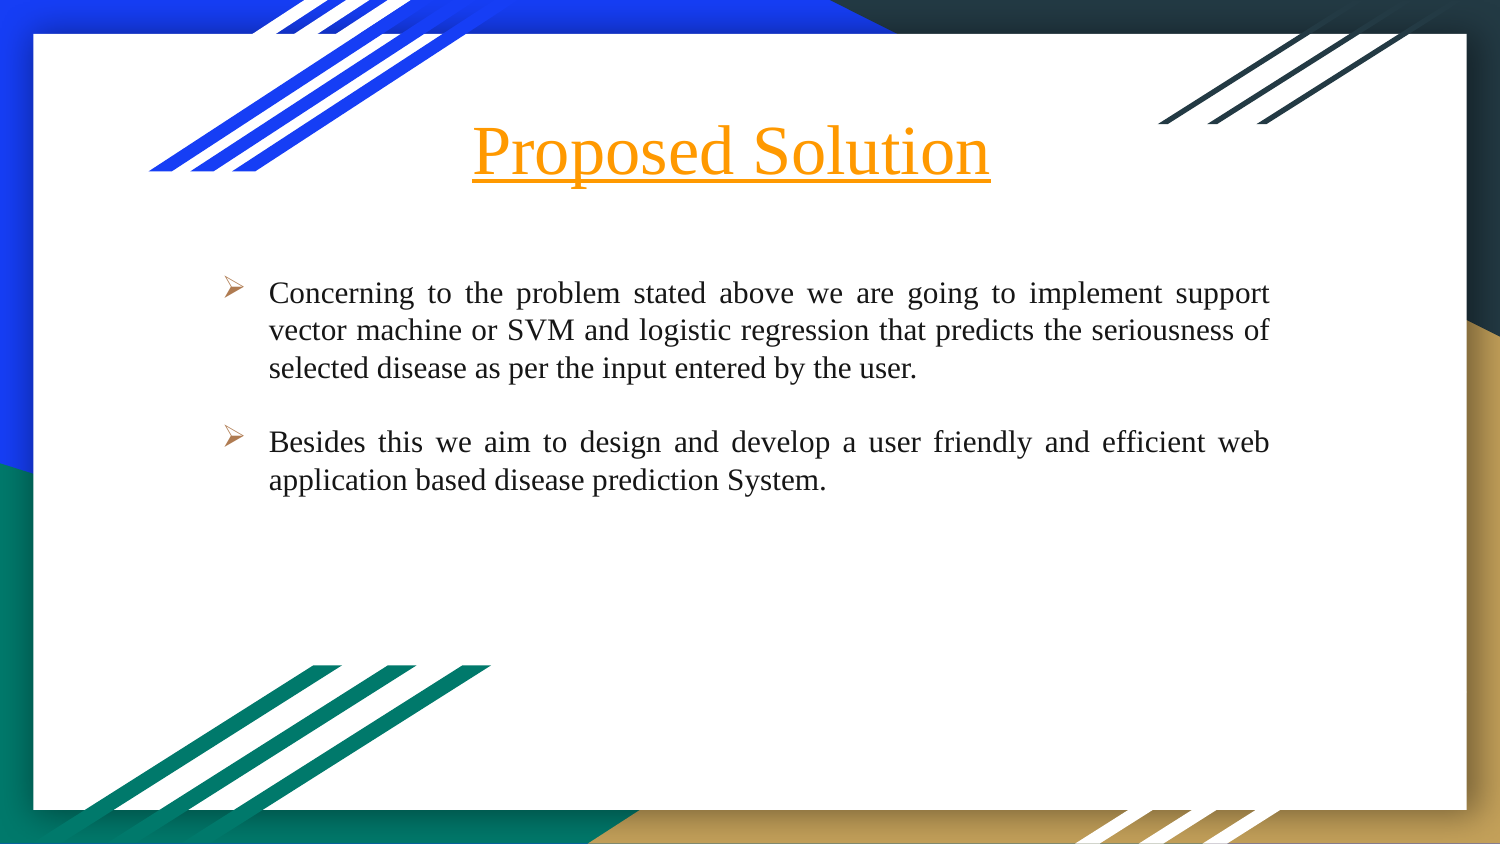

# Proposed Solution
Concerning to the problem stated above we are going to implement support vector machine or SVM and logistic regression that predicts the seriousness of selected disease as per the input entered by the user.

Besides this we aim to design and develop a user friendly and efficient web application based disease prediction System.